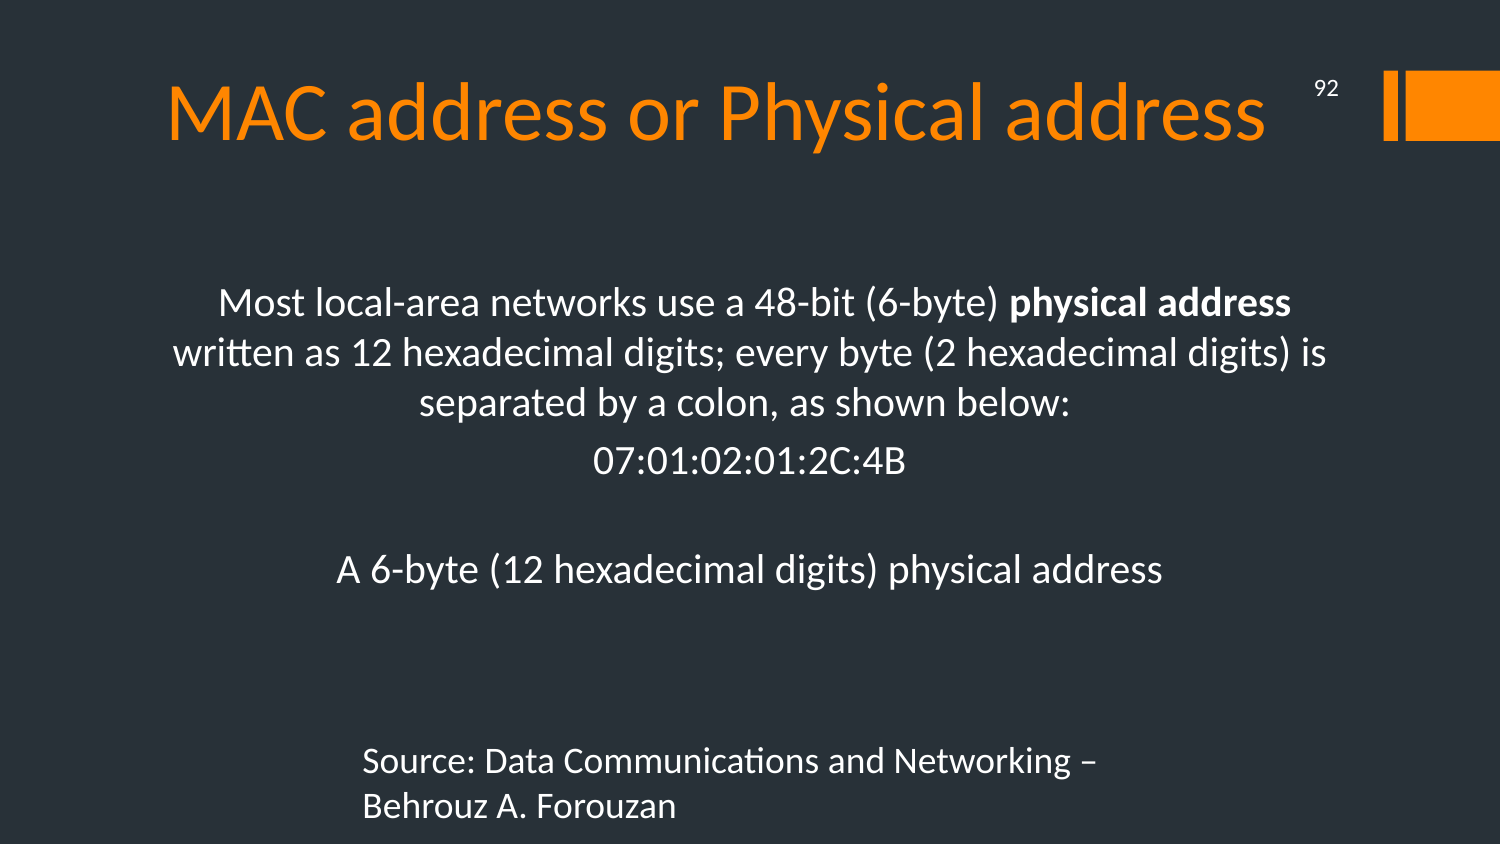

# MAC address or Physical address
92

 Most local-area networks use a 48-bit (6-byte) physical address written as 12 hexadecimal digits; every byte (2 hexadecimal digits) is separated by a colon, as shown below:
07:01:02:01:2C:4B
A 6-byte (12 hexadecimal digits) physical address
Source: Data Communications and Networking – Behrouz A. Forouzan